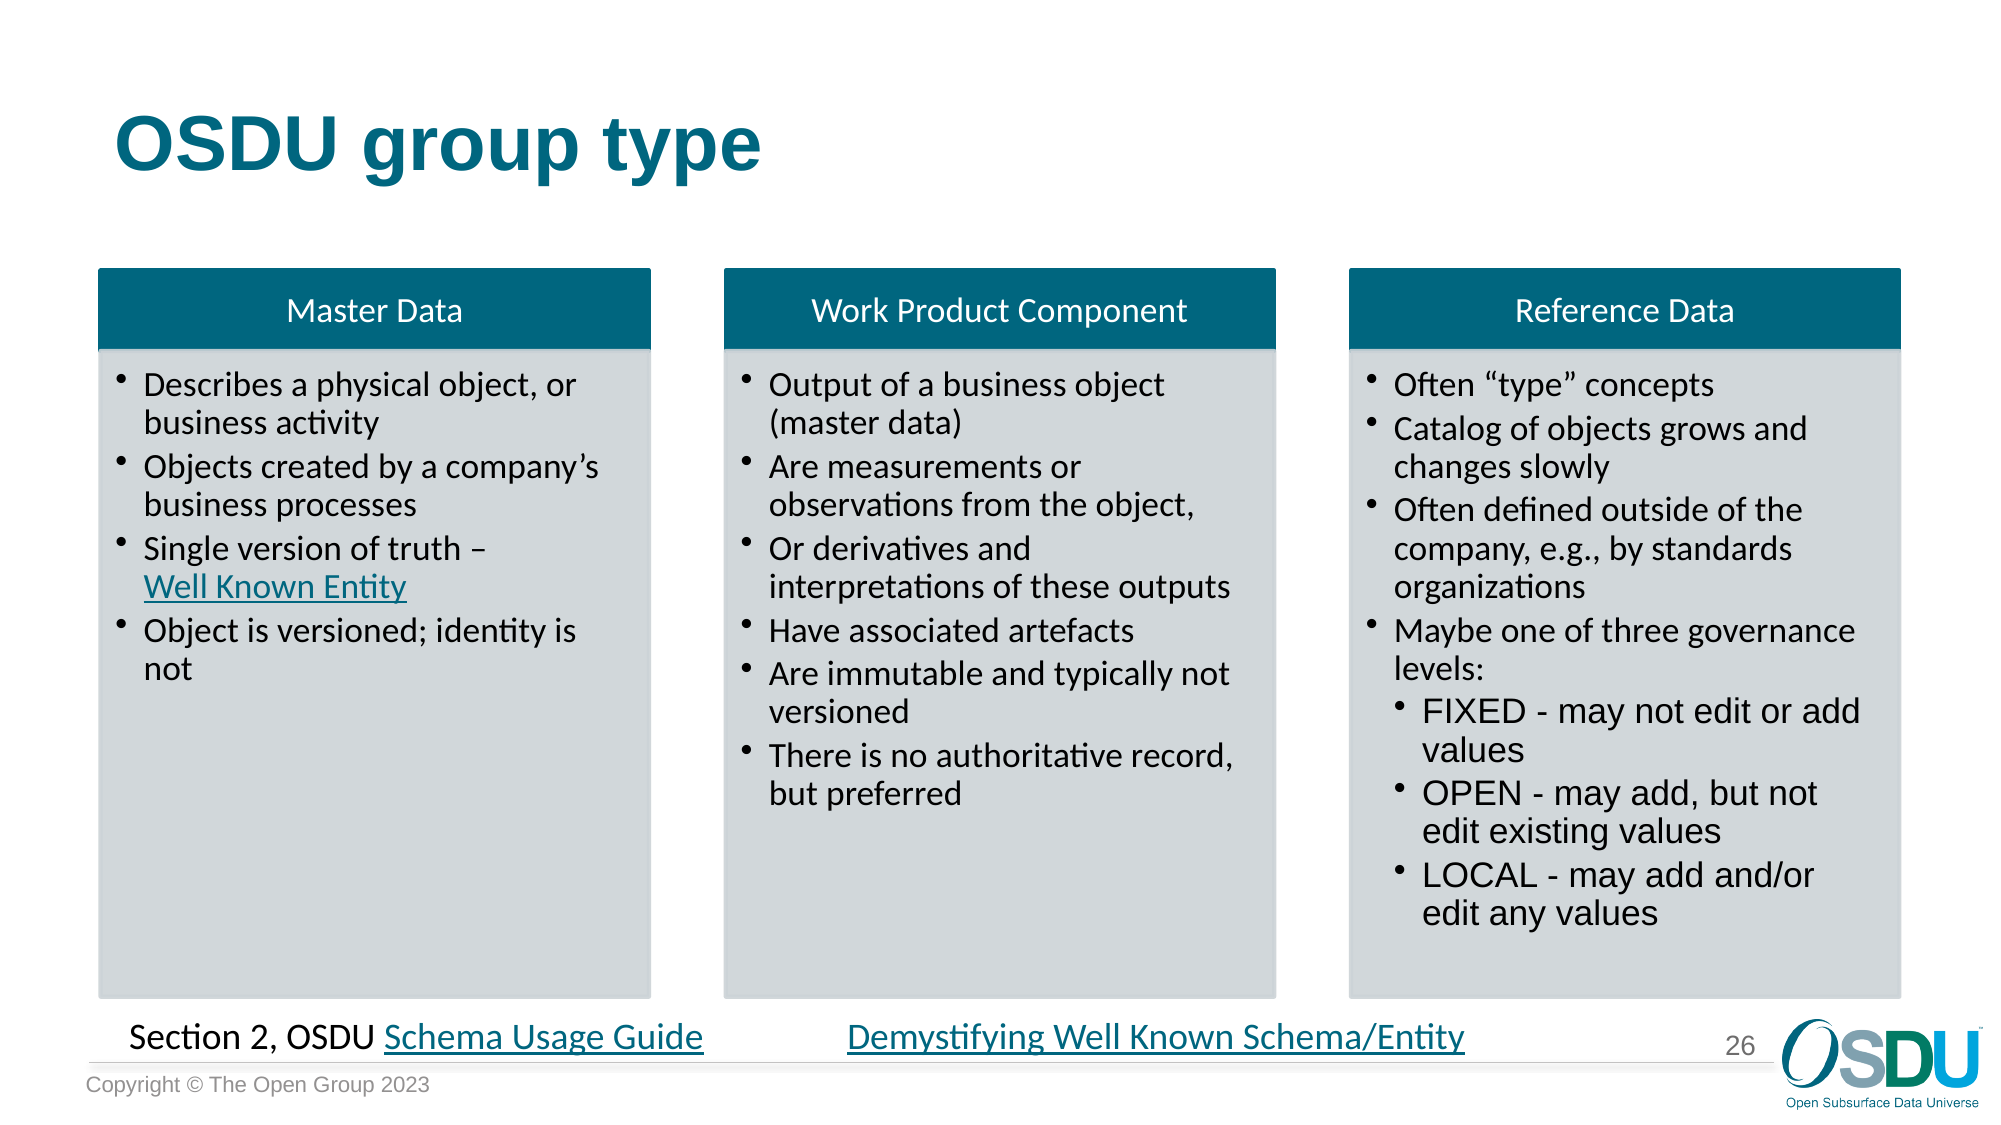

# OSDU group type
Master Data
Describes a physical object, or business activity
Objects created by a company’s business processes
Single version of truth – Well Known Entity
Object is versioned; identity is not
Work Product Component
Output of a business object (master data)
Are measurements or observations from the object,
Or derivatives and interpretations of these outputs
Have associated artefacts
Are immutable and typically not versioned
There is no authoritative record, but preferred
Reference Data
Often “type” concepts
Catalog of objects grows and changes slowly
Often defined outside of the company, e.g., by standards organizations
Maybe one of three governance levels:
FIXED - may not edit or add values
OPEN - may add, but not edit existing values
LOCAL - may add and/or edit any values
Section 2, OSDU Schema Usage Guide
Demystifying Well Known Schema/Entity
26